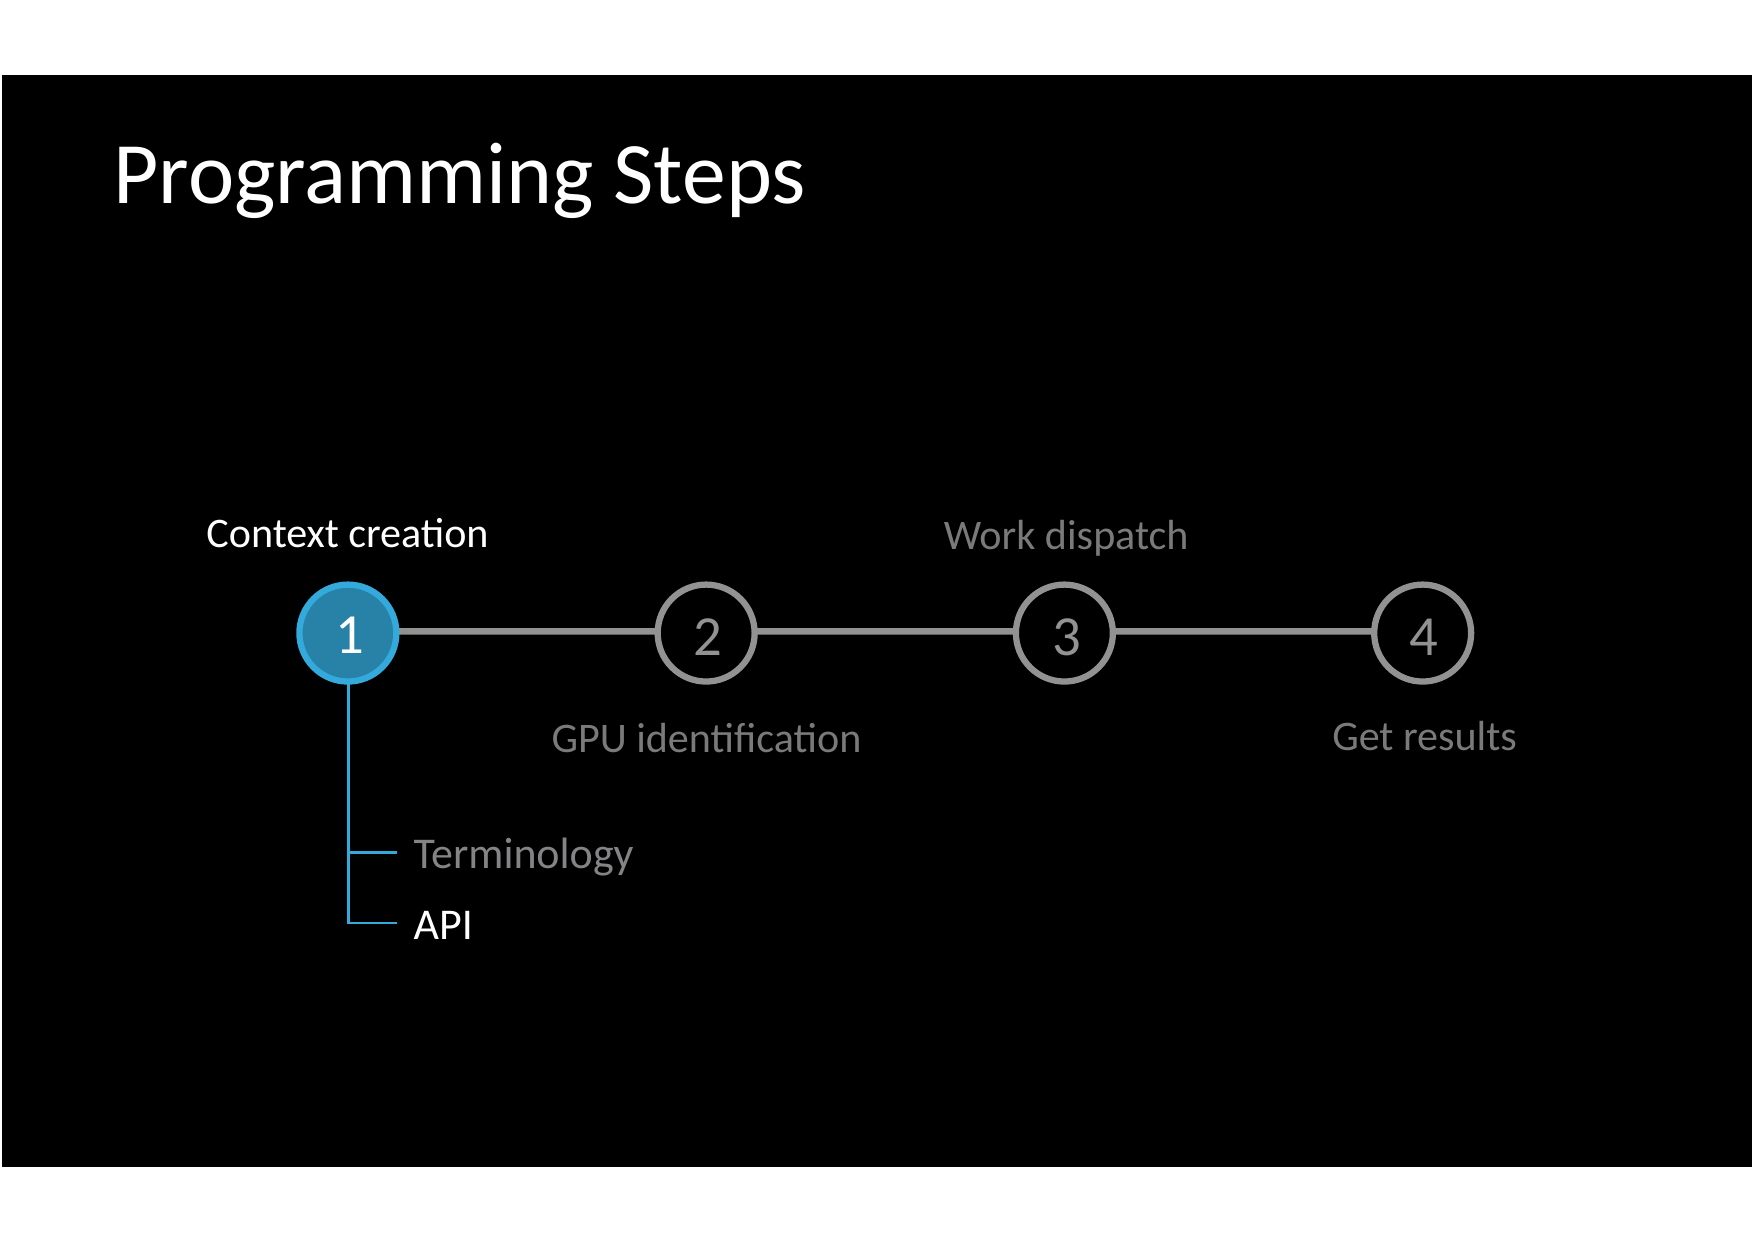

Programming Steps
		!
Work dispatch

	3
Context creation

	1

	2

GPU identification
	4

Get results

Terminology

API